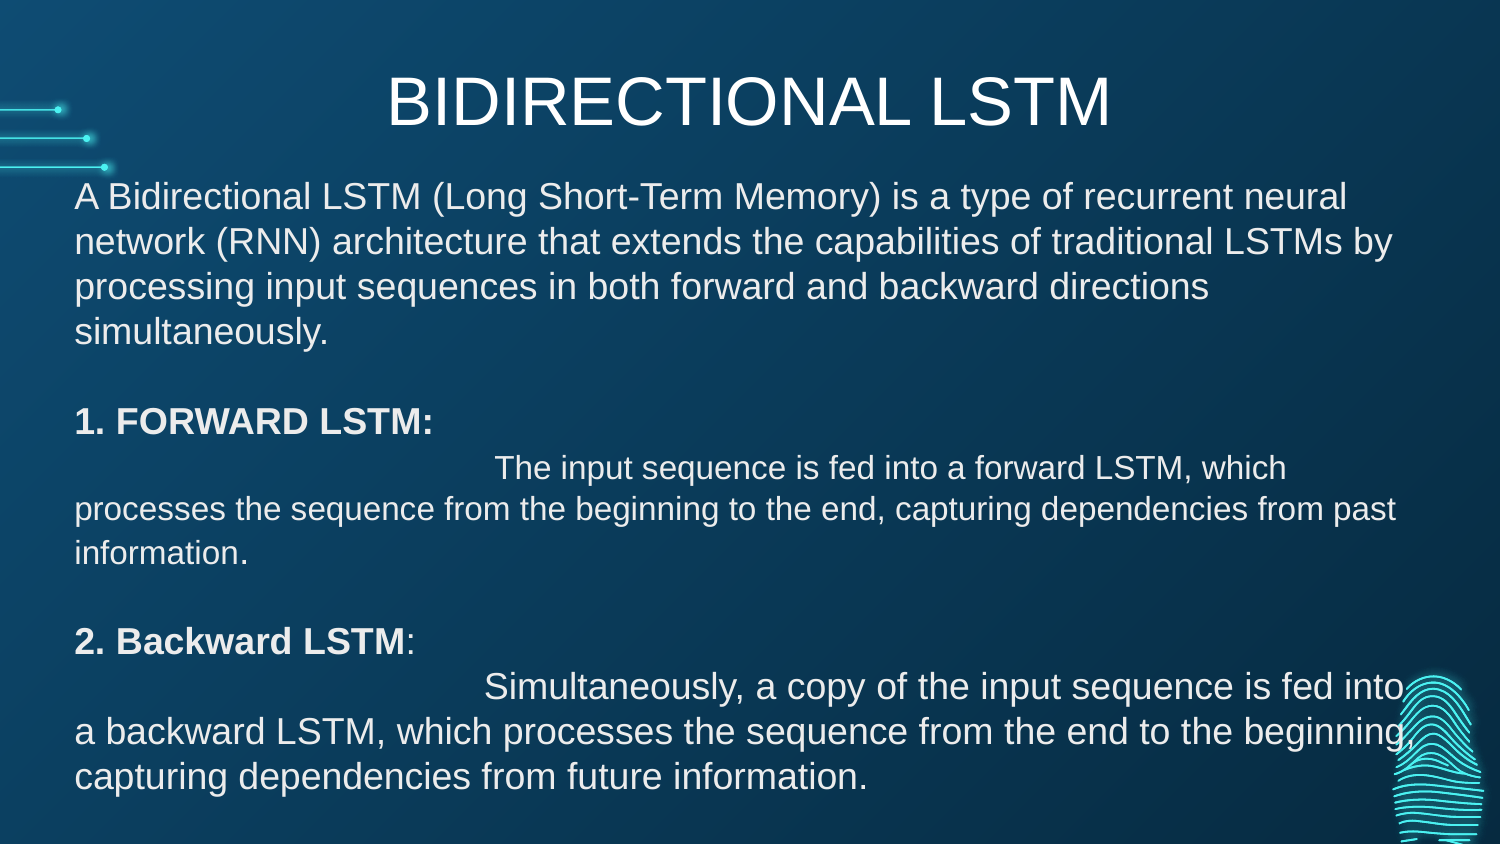

# BIDIRECTIONAL LSTM
A Bidirectional LSTM (Long Short-Term Memory) is a type of recurrent neural network (RNN) architecture that extends the capabilities of traditional LSTMs by processing input sequences in both forward and backward directions simultaneously.

1. FORWARD LSTM:
                                        The input sequence is fed into a forward LSTM, which processes the sequence from the beginning to the end, capturing dependencies from past information.

2. Backward LSTM:
                                       Simultaneously, a copy of the input sequence is fed into a backward LSTM, which processes the sequence from the end to the beginning, capturing dependencies from future information.